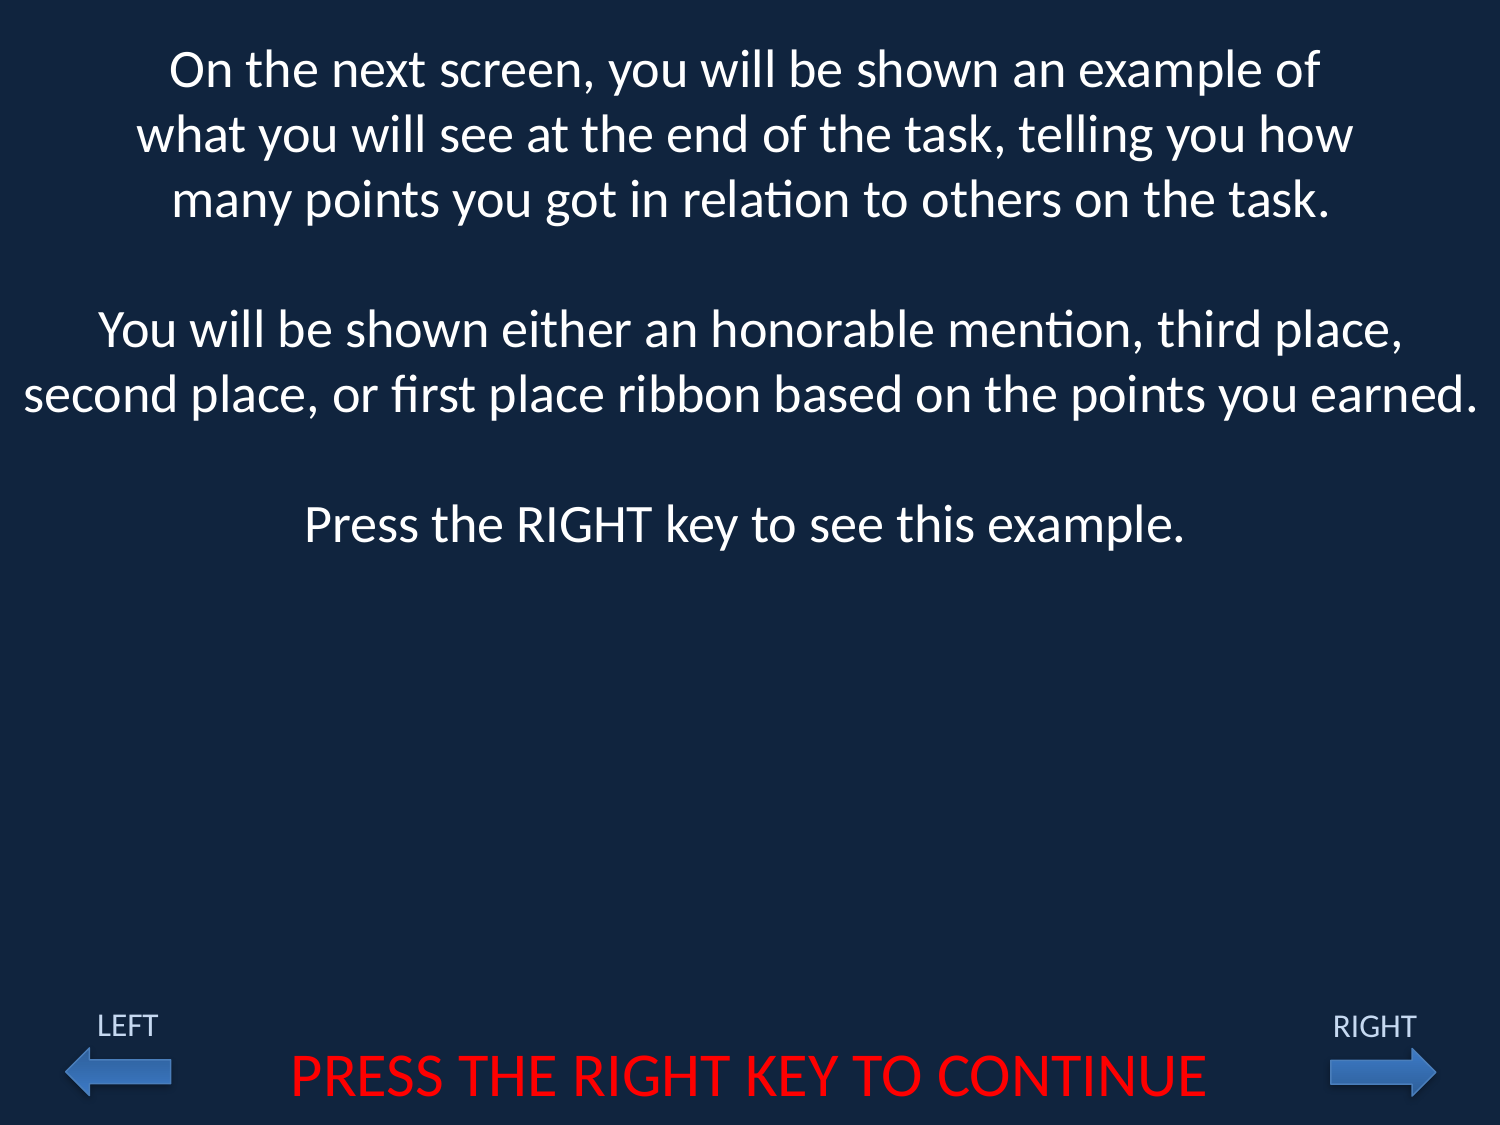

On the next screen, you will be shown an example of
what you will see at the end of the task, telling you how
many points you got in relation to others on the task.

You will be shown either an honorable mention, third place, second place, or first place ribbon based on the points you earned.

Press the RIGHT key to see this example.
LEFT
RIGHT
PRESS THE RIGHT KEY TO CONTINUE